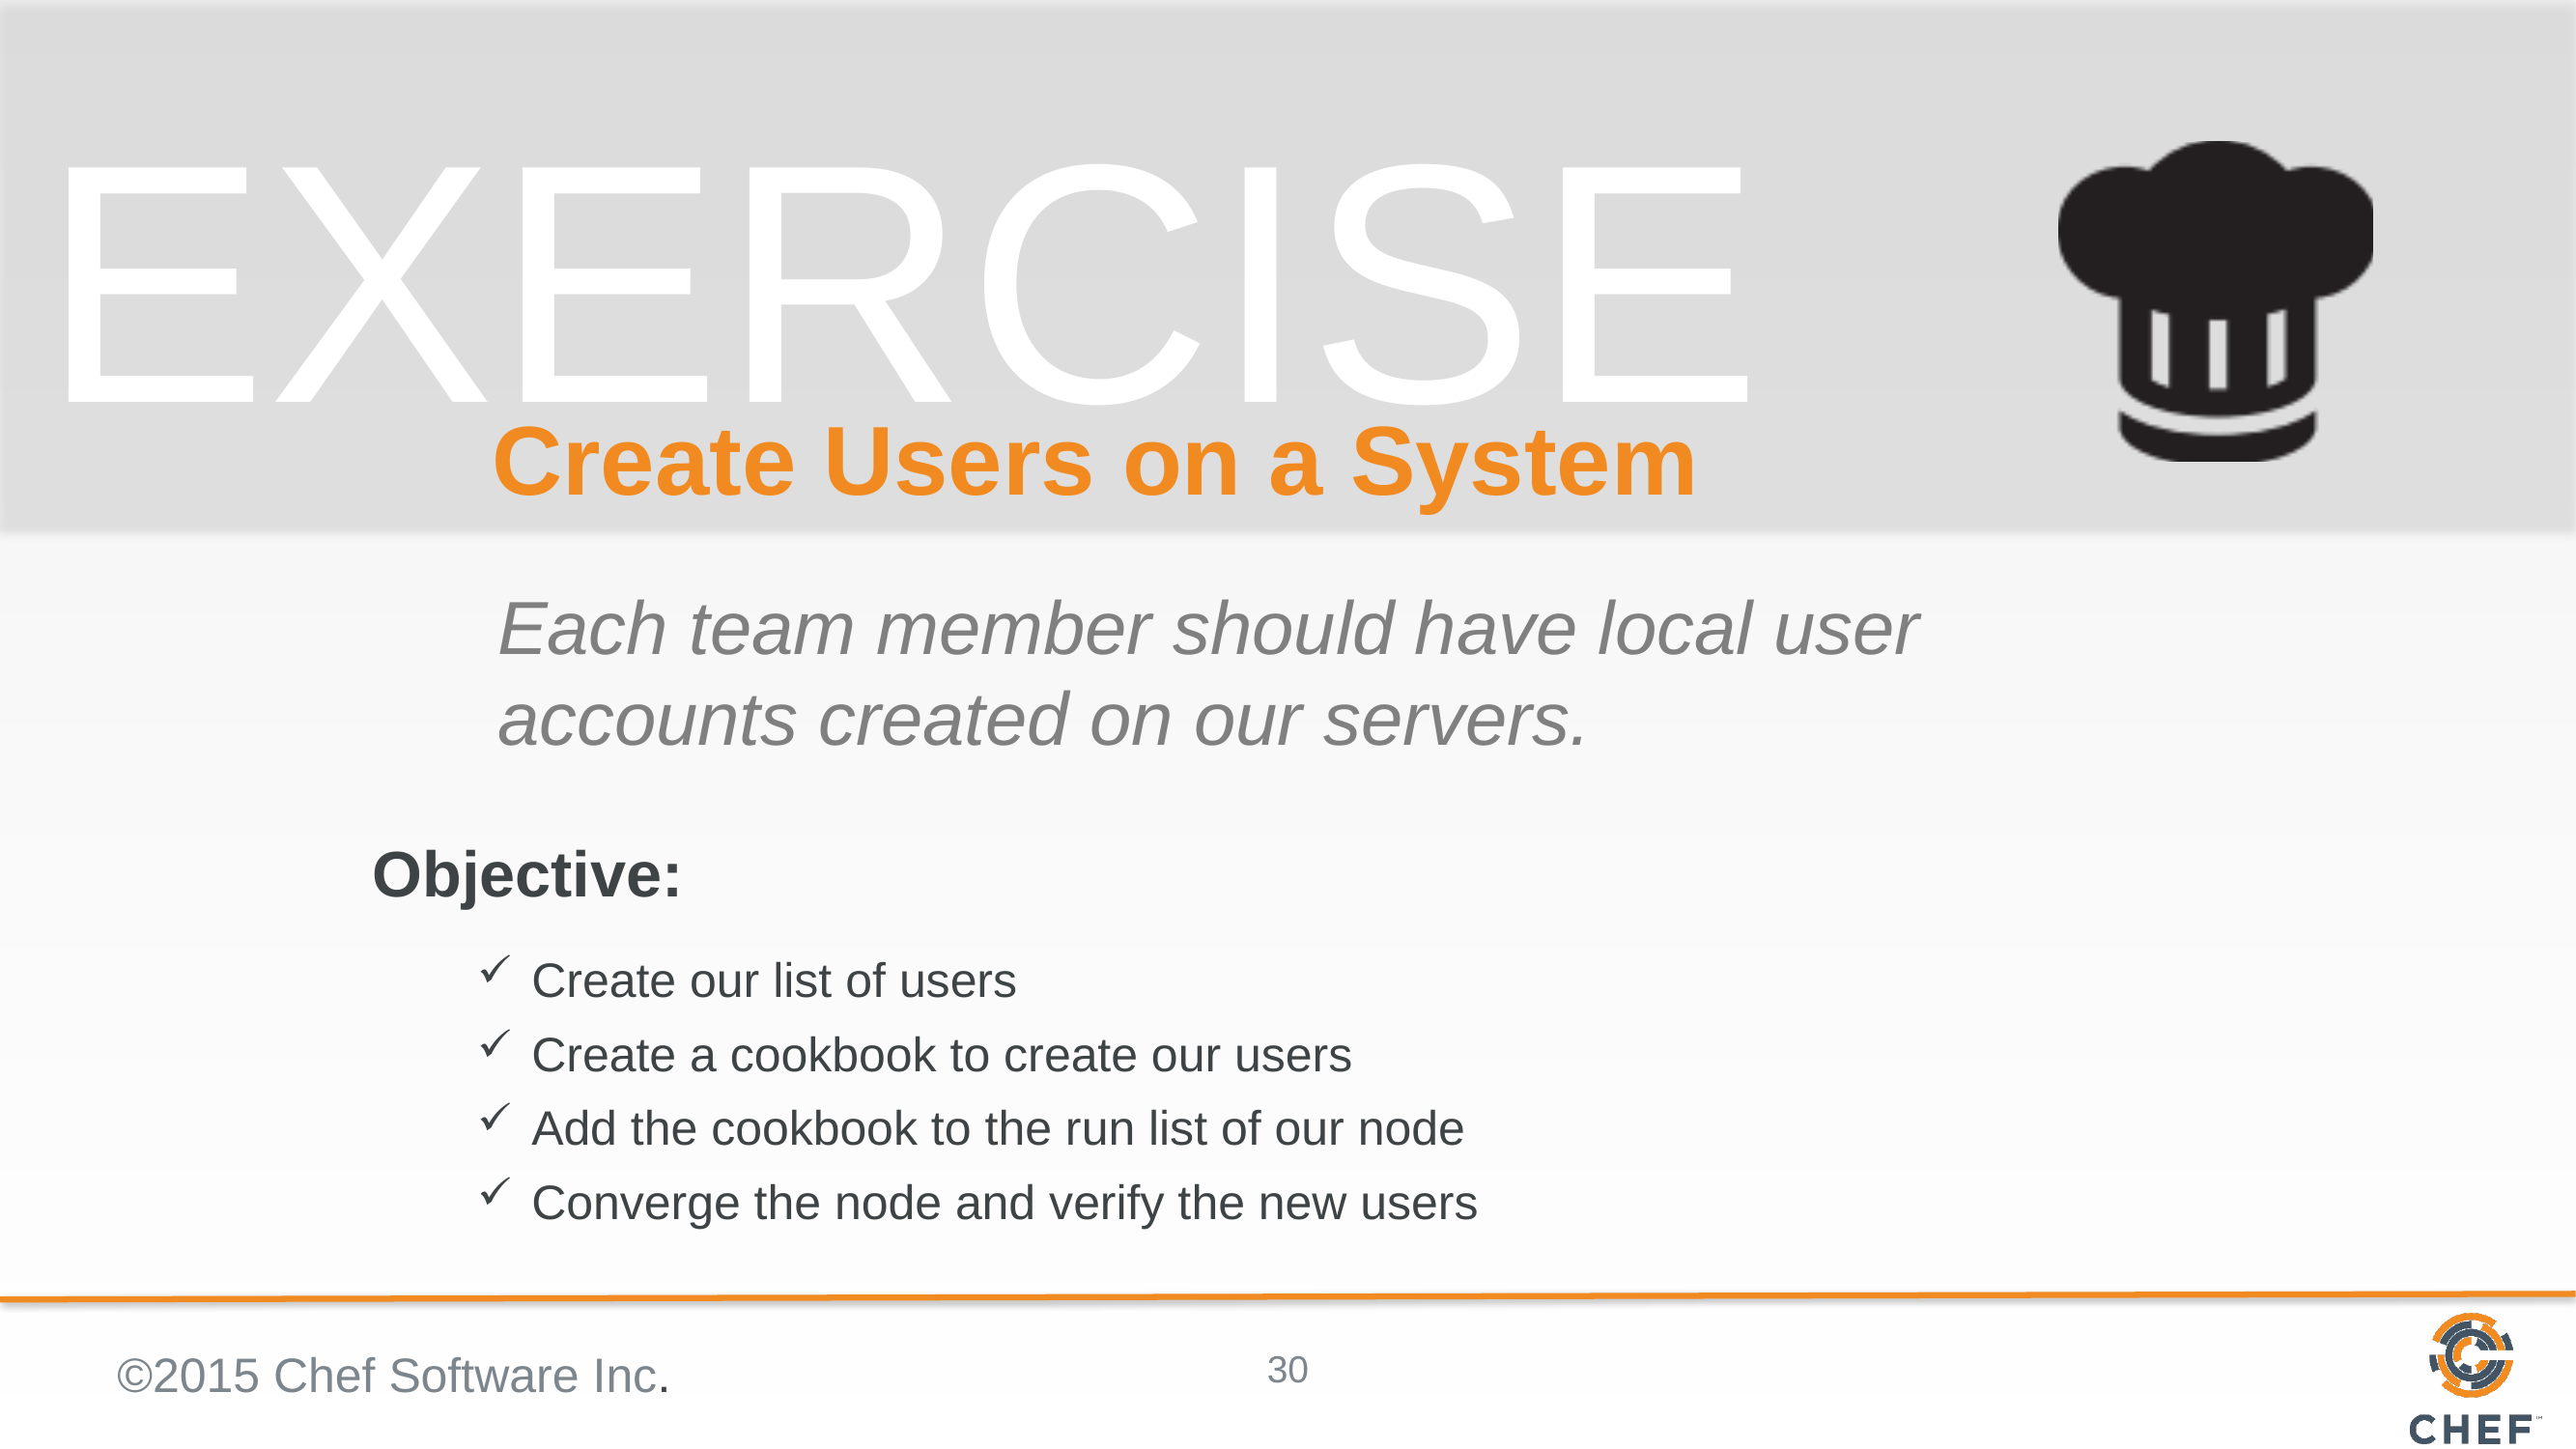

# Create Users on a System
Each team member should have local user accounts created on our servers.
Create our list of users
Create a cookbook to create our users
Add the cookbook to the run list of our node
Converge the node and verify the new users
©2015 Chef Software Inc.
30